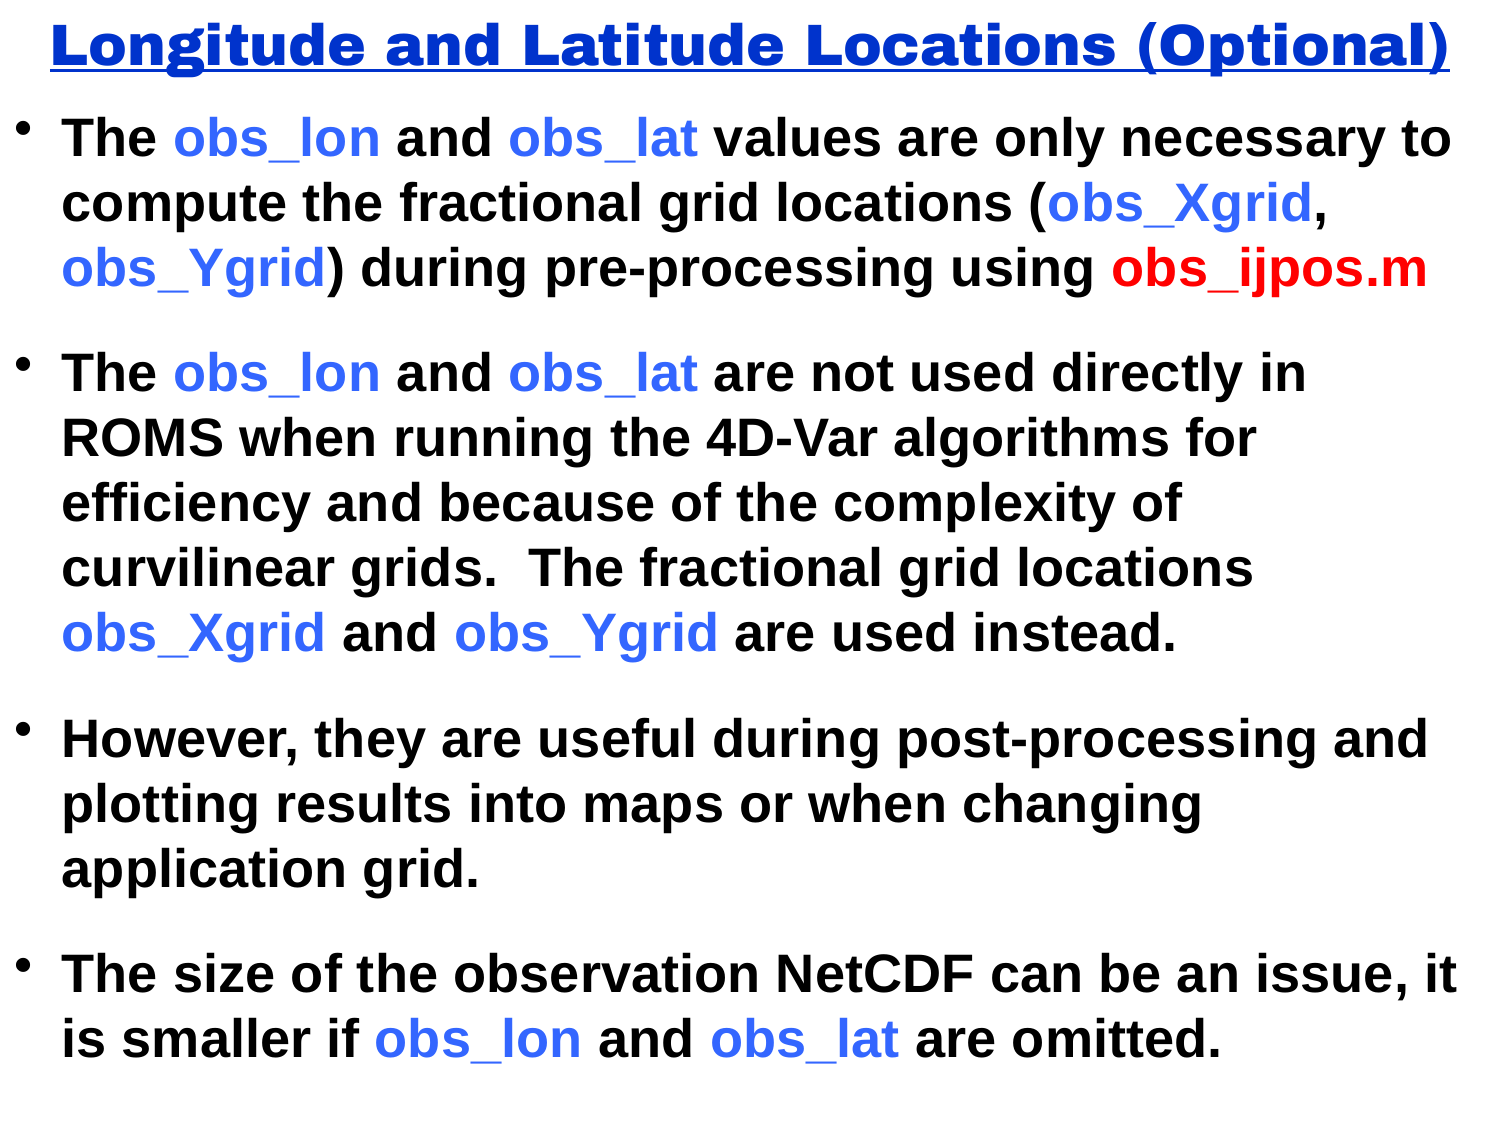

Longitude and Latitude Locations (Optional)

The obs_lon and obs_lat values are only necessary to compute the fractional grid locations (obs_Xgrid, obs_Ygrid) during pre-processing using obs_ijpos.m
The obs_lon and obs_lat are not used directly in ROMS when running the 4D-Var algorithms for efficiency and because of the complexity of curvilinear grids.  The fractional grid locations obs_Xgrid and obs_Ygrid are used instead.
However, they are useful during post-processing and plotting results into maps or when changing application grid.
The size of the observation NetCDF can be an issue, it is smaller if obs_lon and obs_lat are omitted.